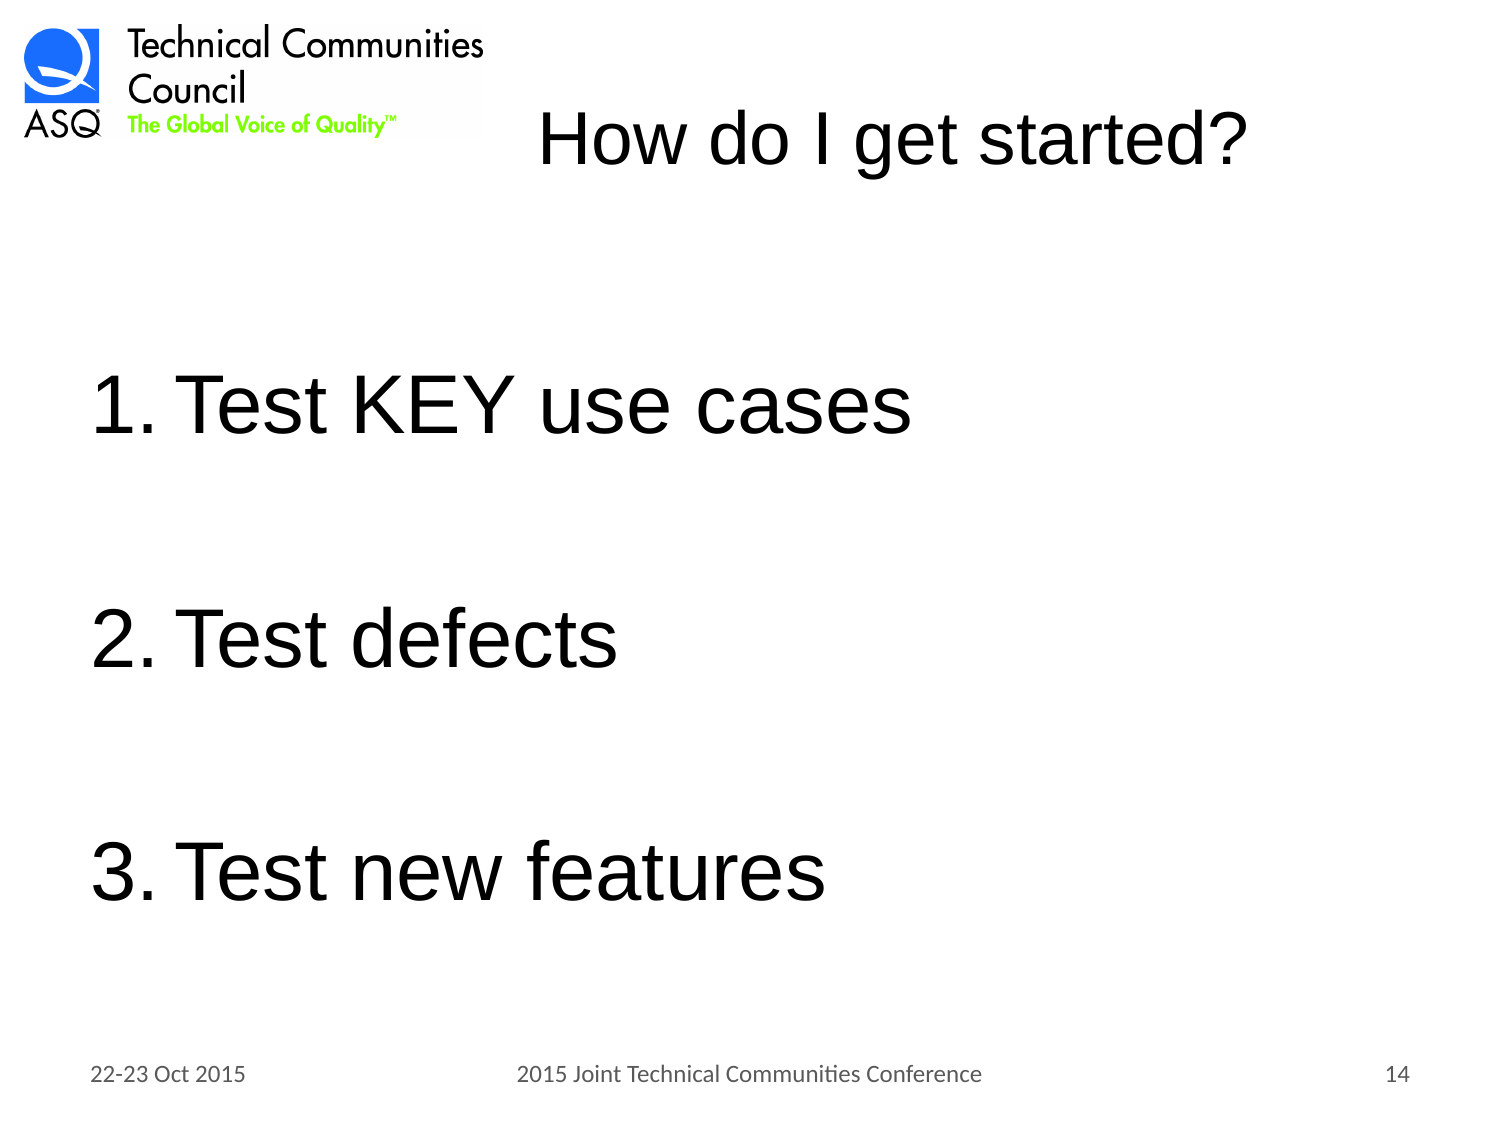

# How do I get started?
Test KEY use cases

Test defects

Test new features
22-23 Oct 2015
2015 Joint Technical Communities Conference
14